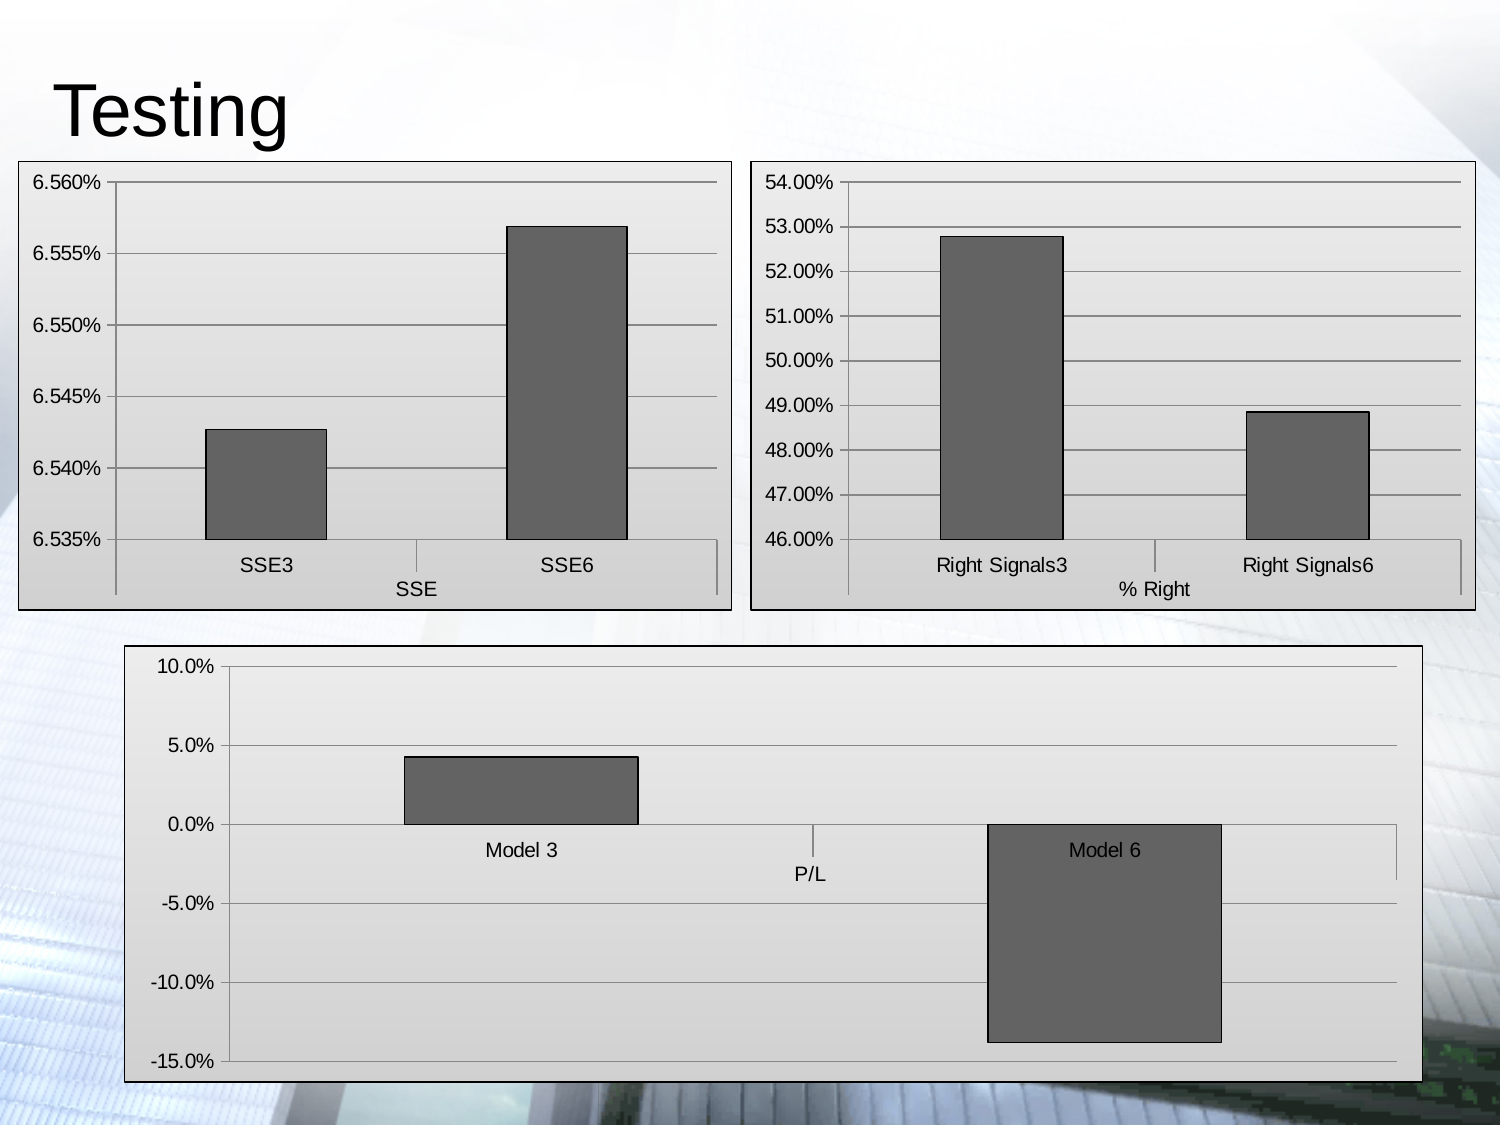

# Testing

### Chart

| Category |  |
|---|---|
| SSE3 | 0.06542708515848457 |
| SSE6 | 0.06556912882657406 |

### Chart

| Category |  |
|---|---|
| Right Signals3 | 0.5278688524590164 |
| Right Signals6 | 0.4885245901639344 |

### Chart

| Category |  |
|---|---|
| Model 3 | 0.0427227713385561 |
| Model 6 | -0.13811760145536453 |